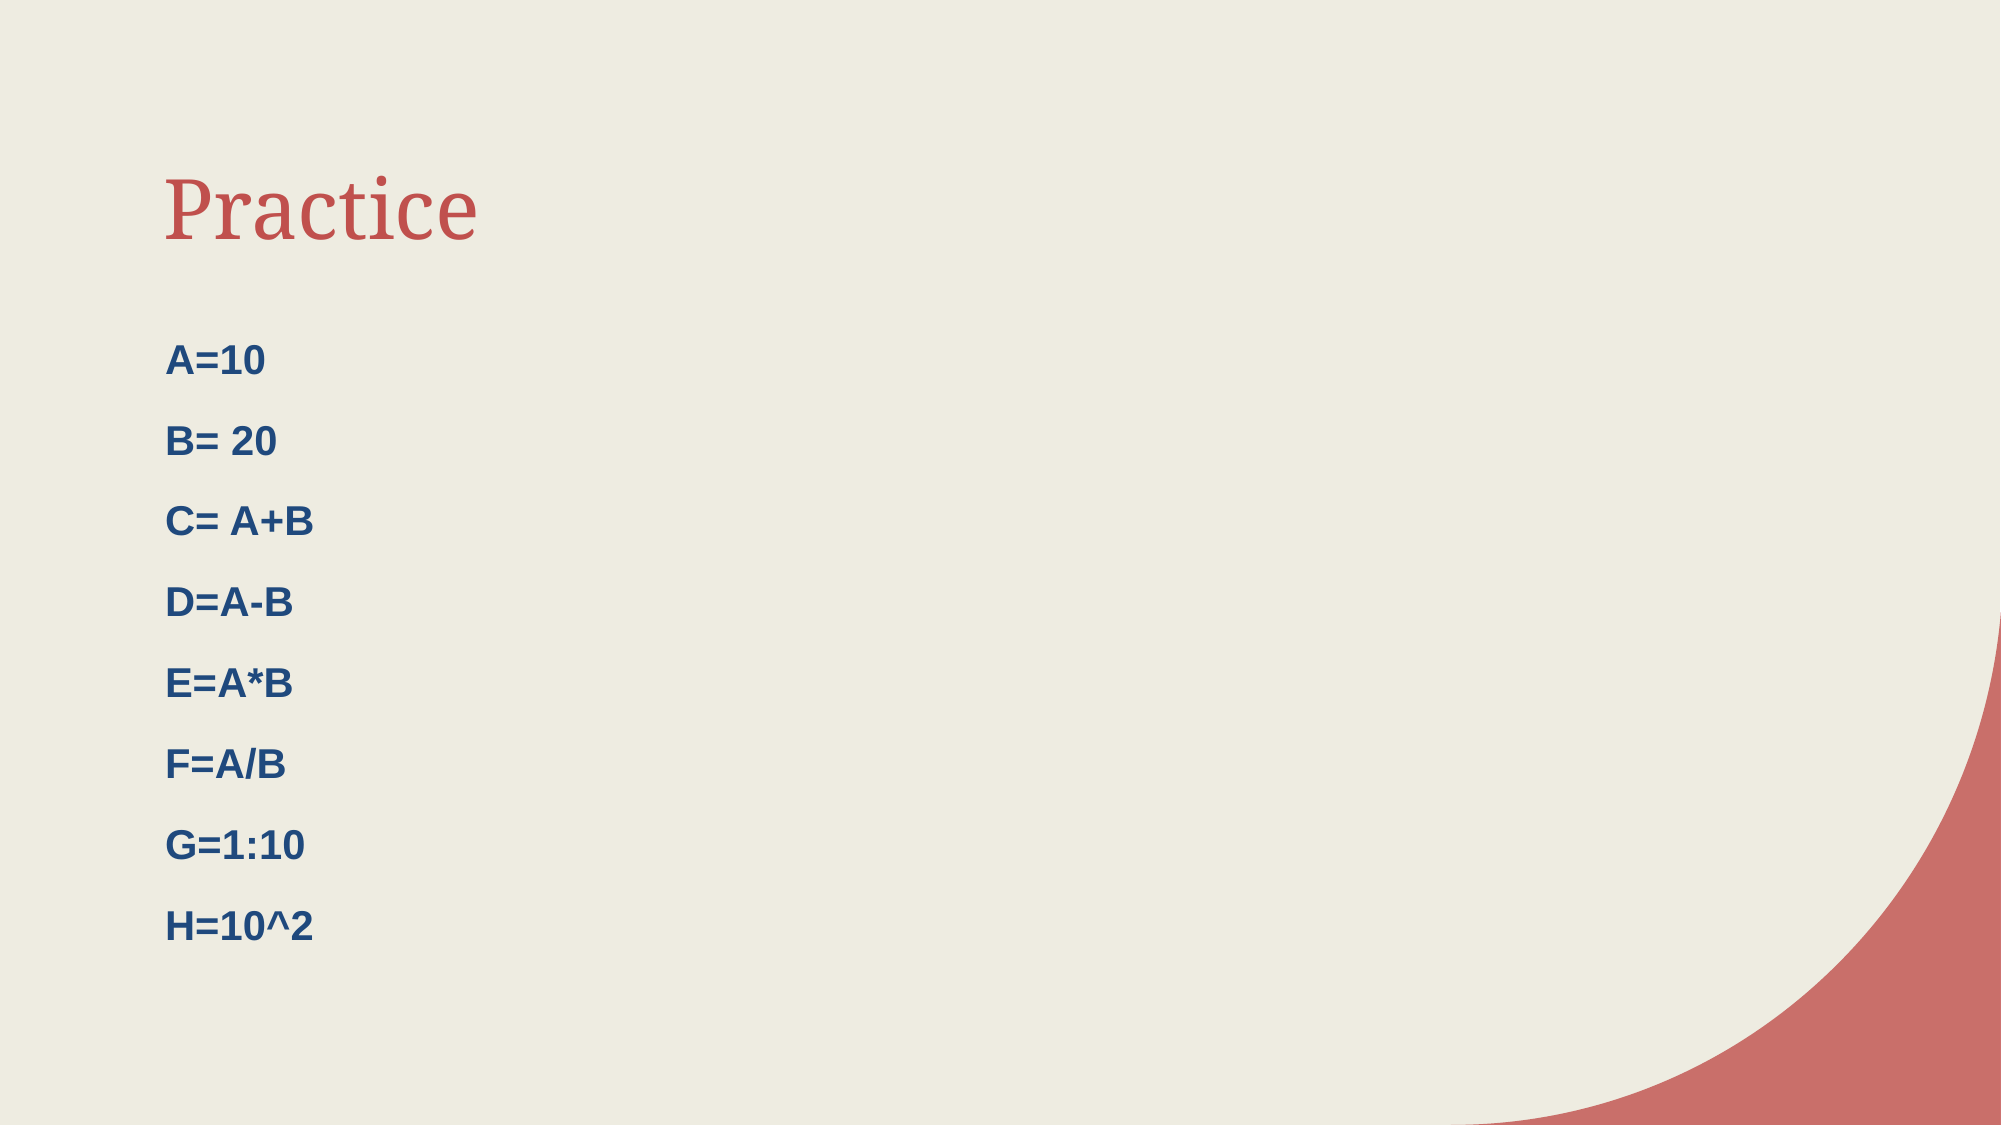

# Practice
A=10
B= 20
C= A+B
D=A-B
E=A*B
F=A/B
G=1:10
H=10^2